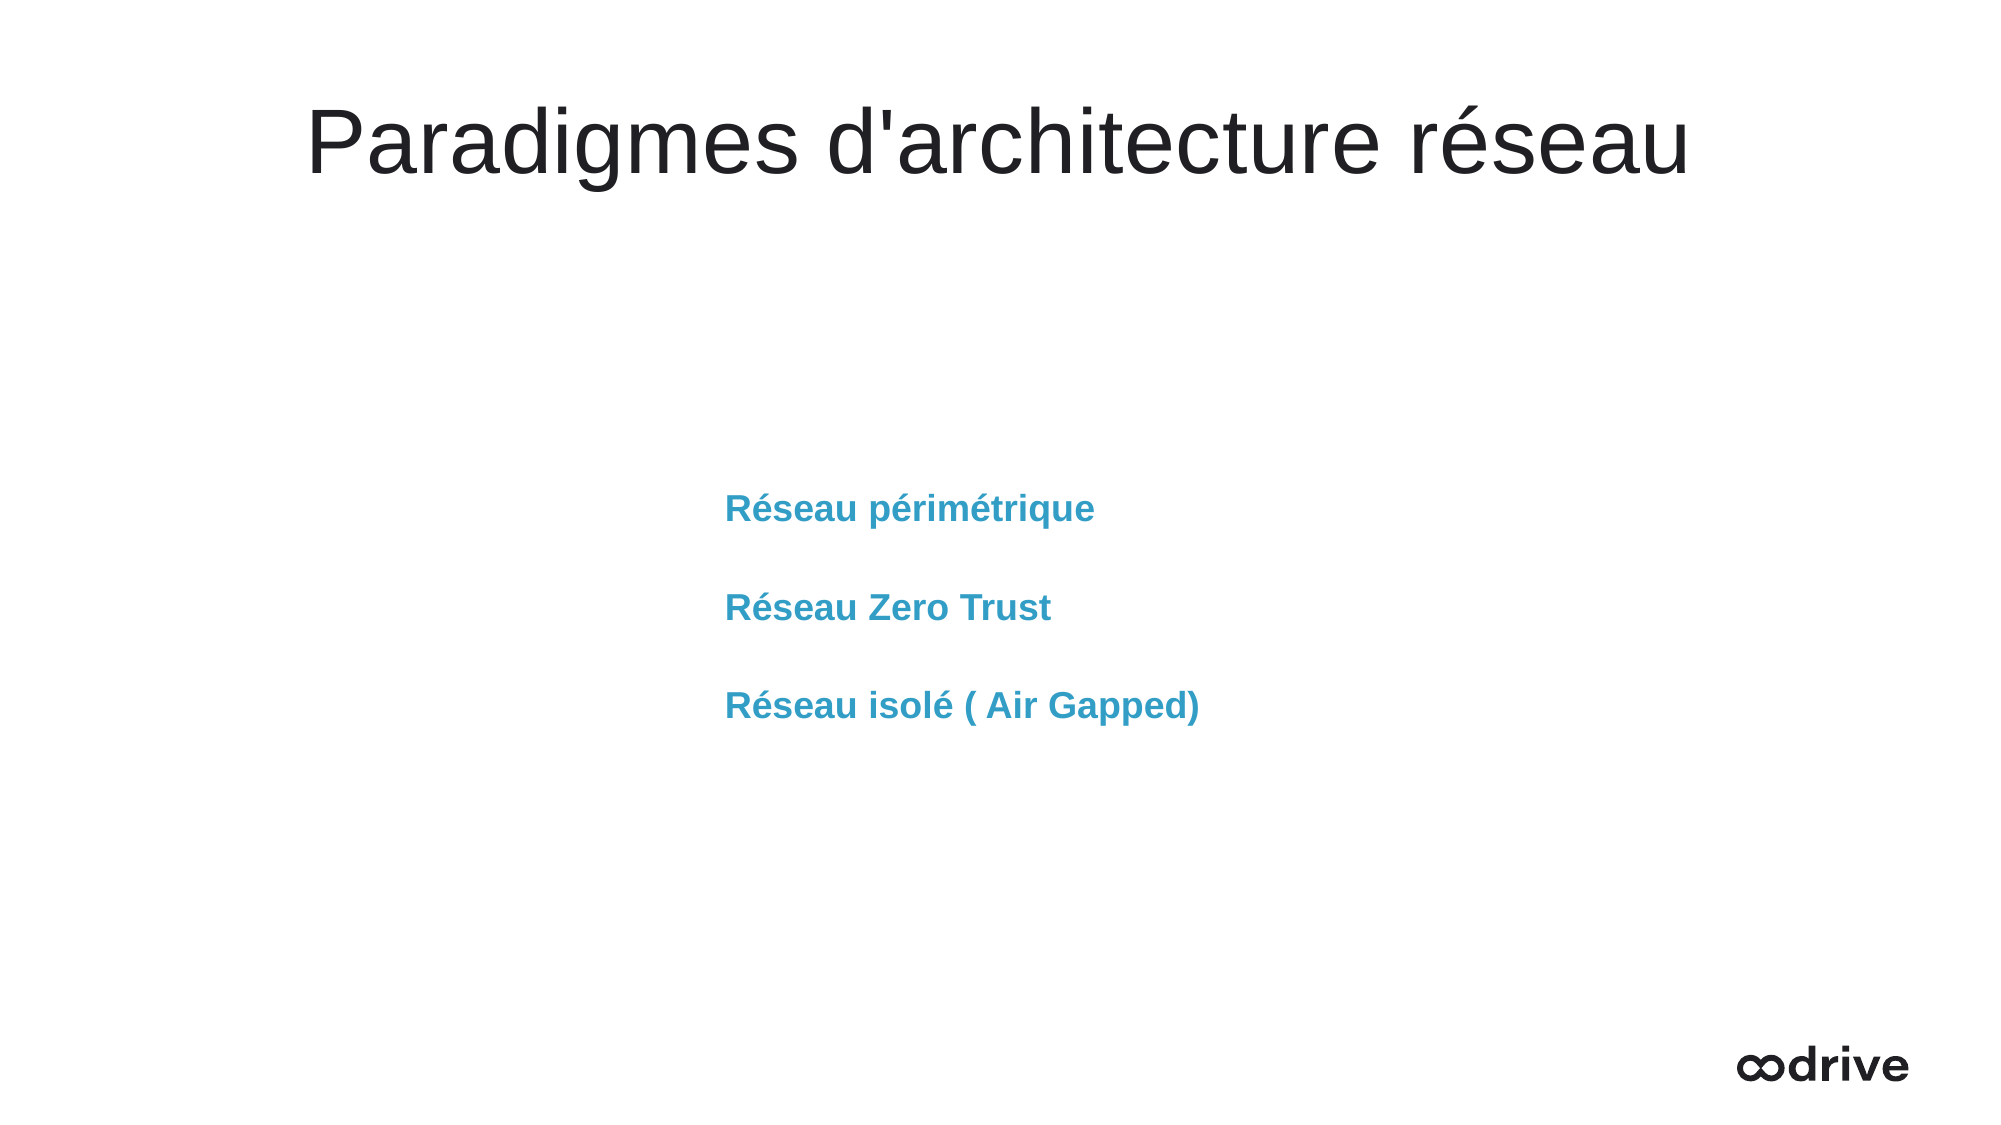

# Paradigmes d'architecture réseau

Réseau périmétrique

Réseau Zero Trust

Réseau isolé ( Air Gapped)